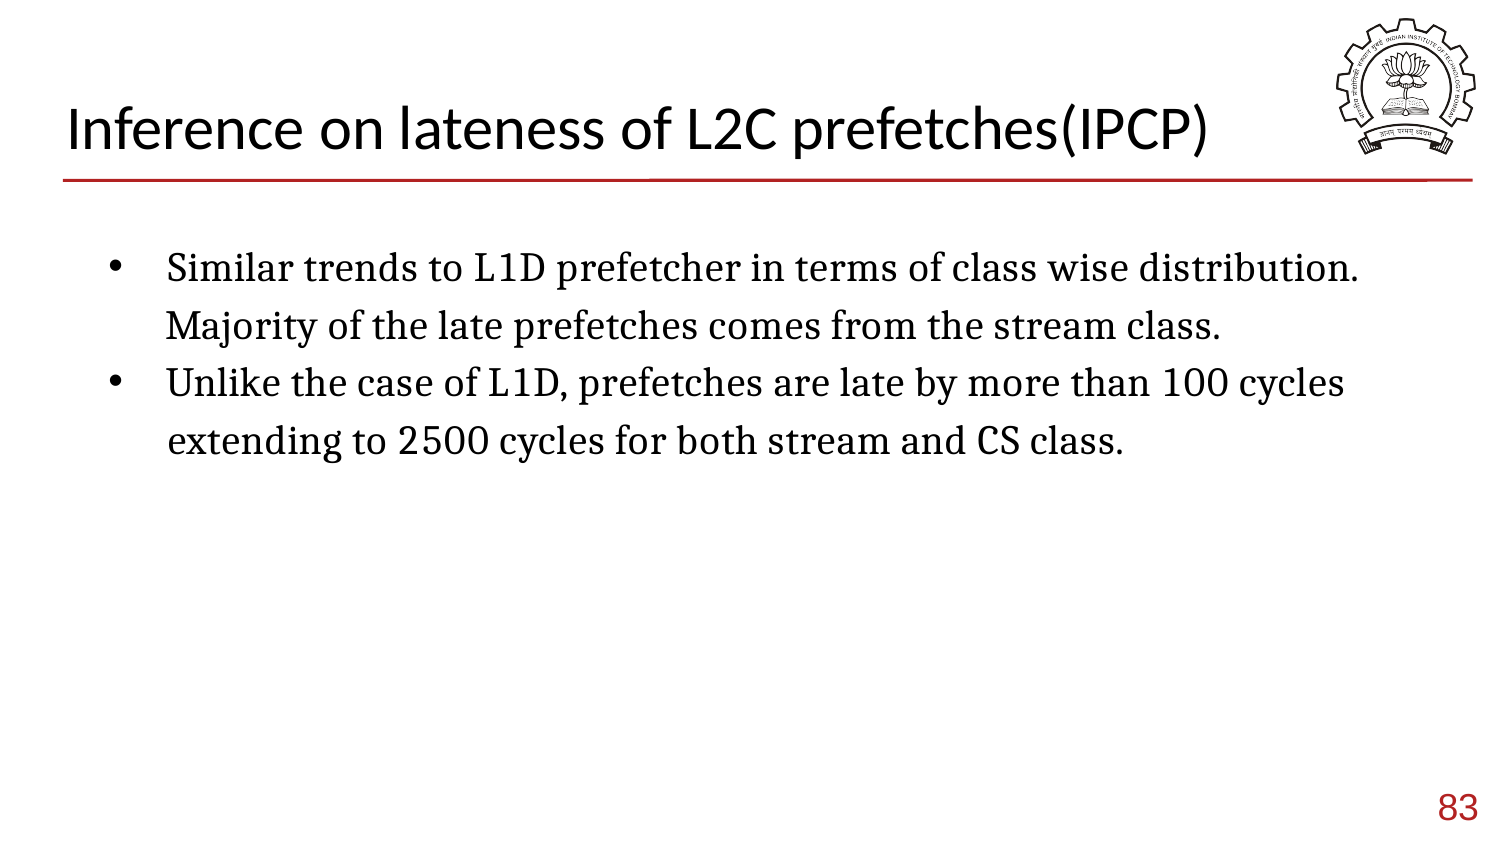

# Inference on lateness of L2C prefetches(IPCP)
Similar trends to L1D prefetcher in terms of class wise distribution. Majority of the late prefetches comes from the stream class.
Unlike the case of L1D, prefetches are late by more than 100 cycles extending to 2500 cycles for both stream and CS class.
83